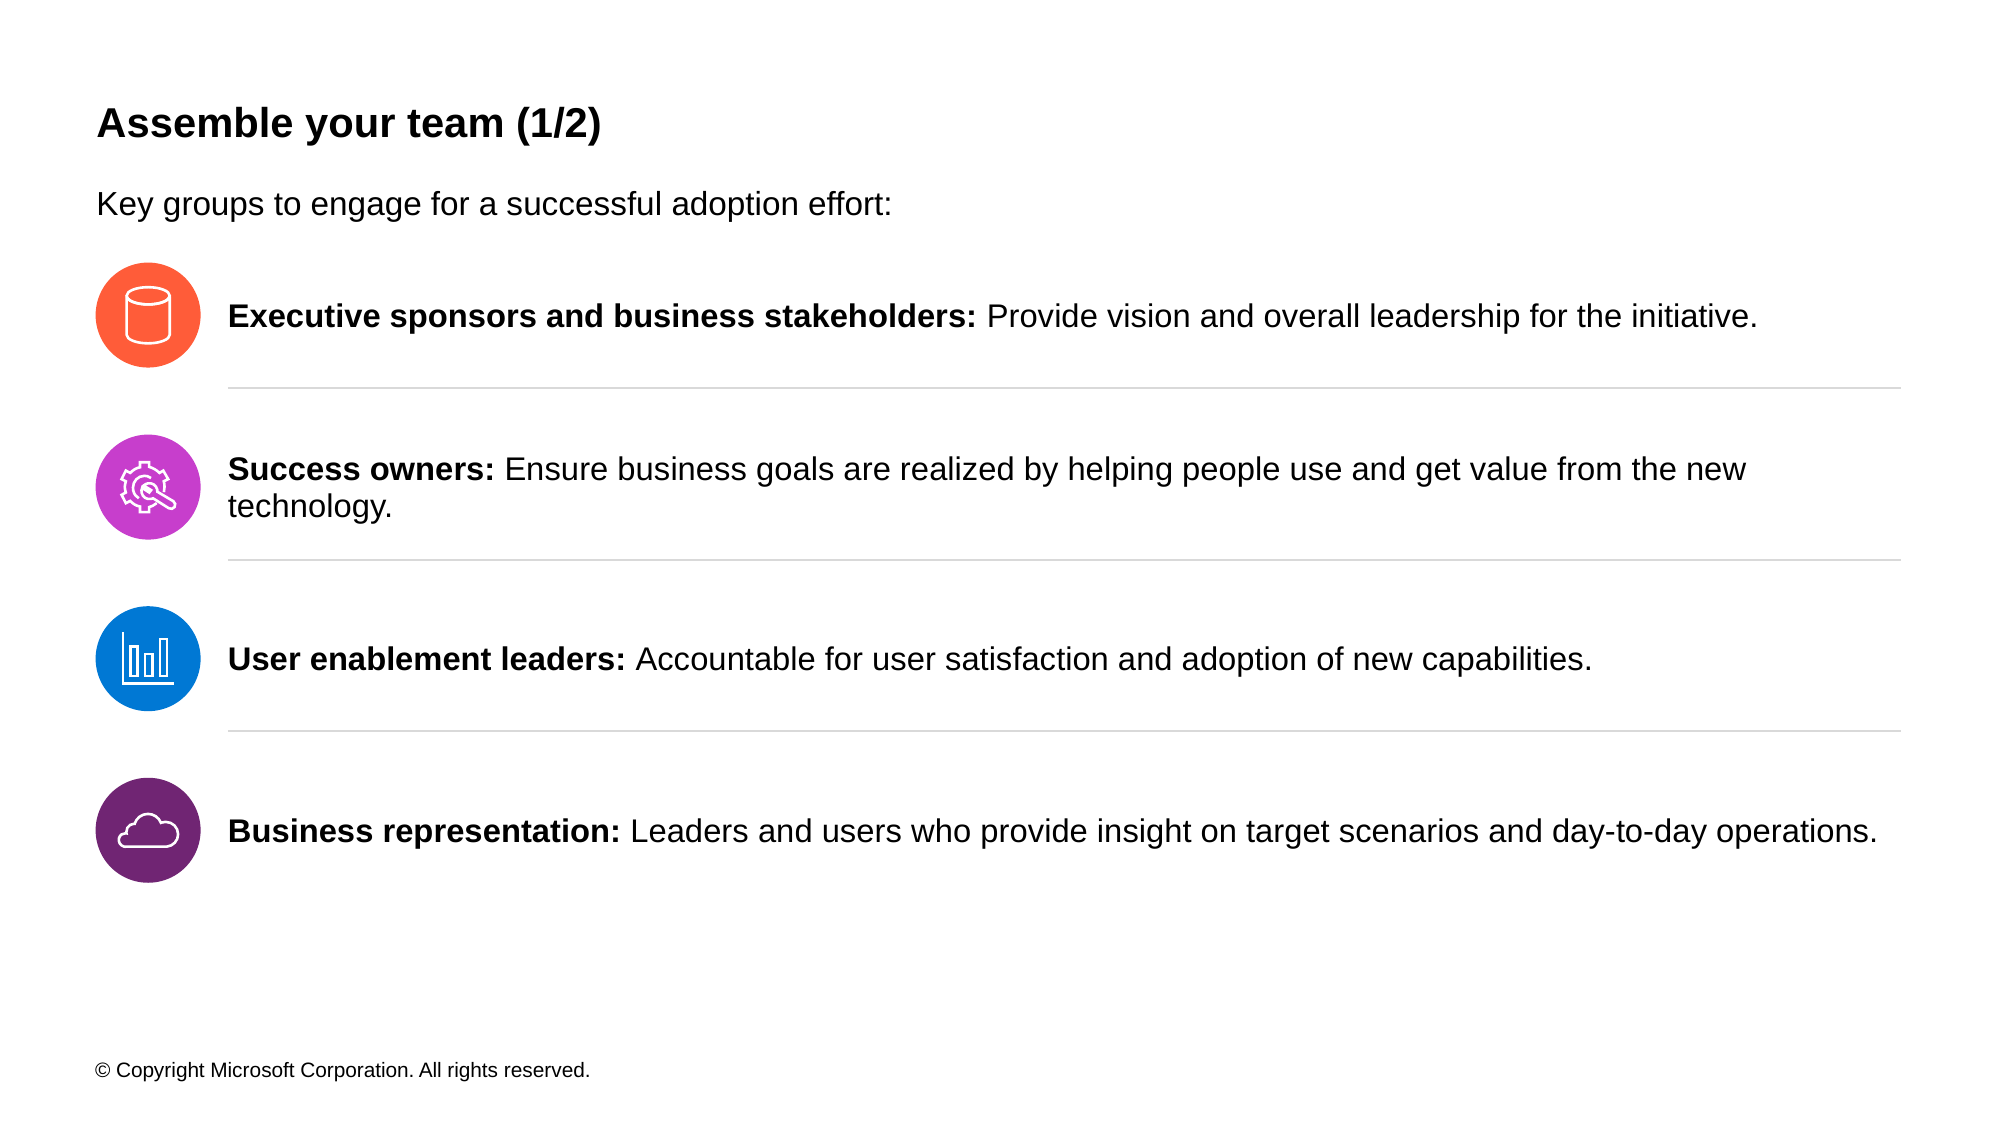

# Assemble your team (1/2)
Key groups to engage for a successful adoption effort:
Executive sponsors and business stakeholders: Provide vision and overall leadership for the initiative.

Success owners: Ensure business goals are realized by helping people use and get value from the new technology.

User enablement leaders: Accountable for user satisfaction and adoption of new capabilities.

Business representation: Leaders and users who provide insight on target scenarios and day-to-day operations.

© Copyright Microsoft Corporation. All rights reserved.